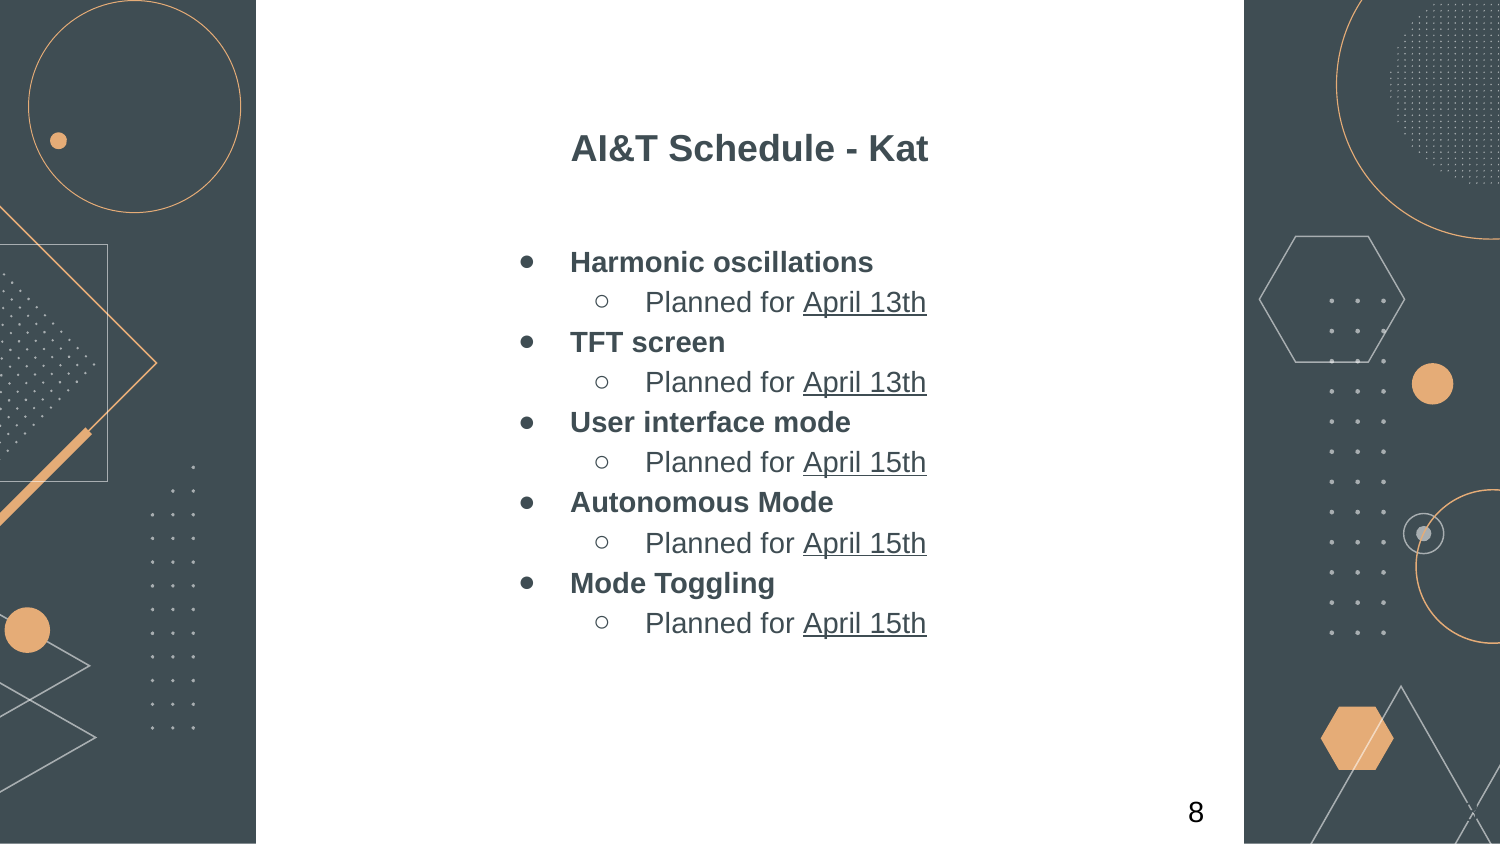

# AI&T Schedule - Kat
Harmonic oscillations
Planned for April 13th
TFT screen
Planned for April 13th
User interface mode
Planned for April 15th
Autonomous Mode
Planned for April 15th
Mode Toggling
Planned for April 15th

8
8